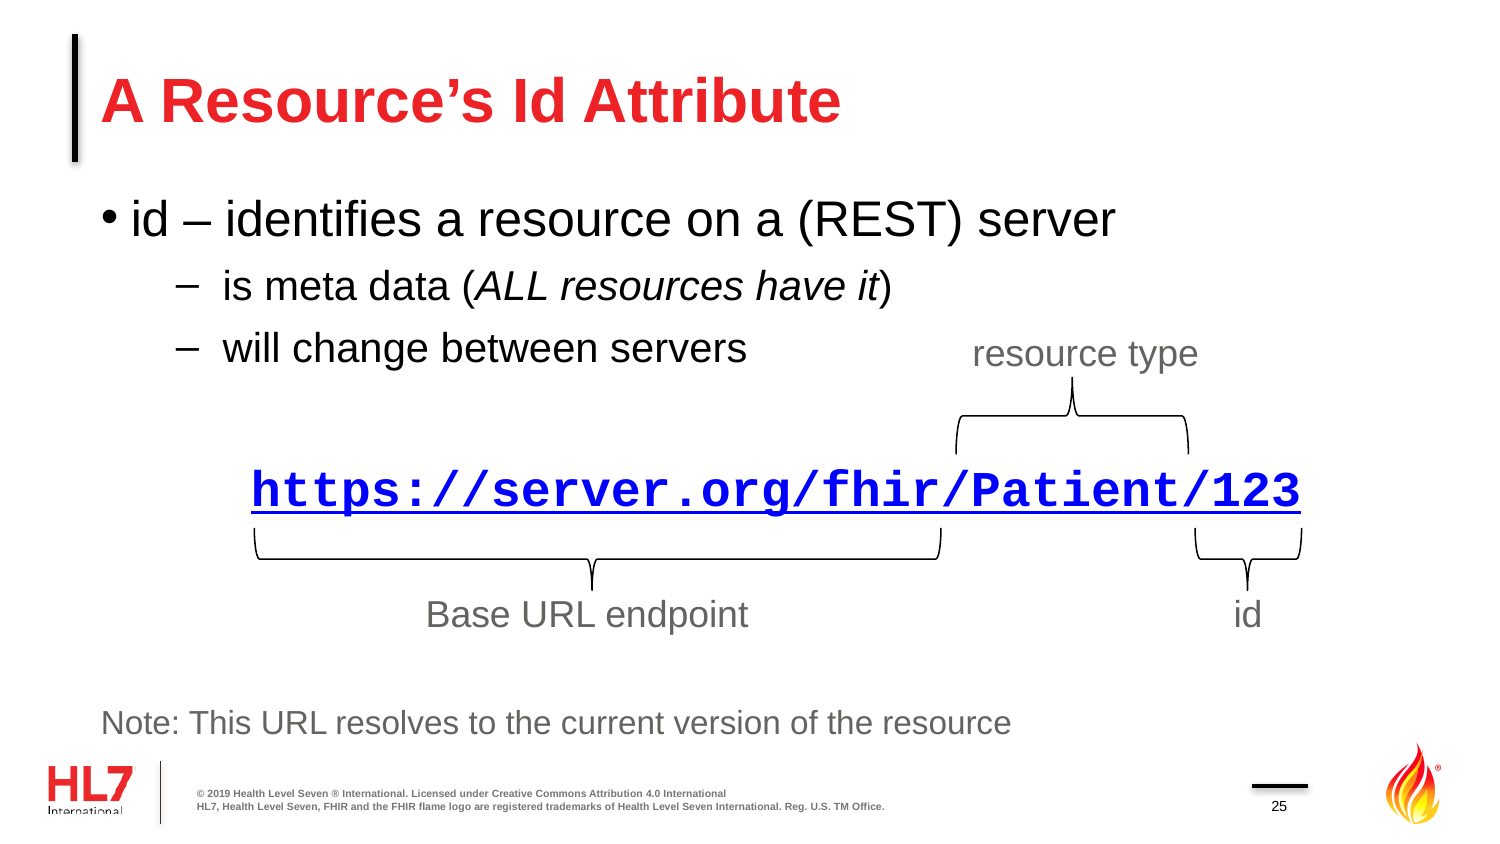

# A Resource’s Id Attribute
id – identifies a resource on a (REST) server
is meta data (ALL resources have it)
will change between servers

https://server.org/fhir/Patient/123

Note: This URL resolves to the current version of the resource

resource type

Base URL endpoint
id
© 2019 Health Level Seven ® International. Licensed under Creative Commons Attribution 4.0 International
HL7, Health Level Seven, FHIR and the FHIR flame logo are registered trademarks of Health Level Seven International. Reg. U.S. TM Office.
25